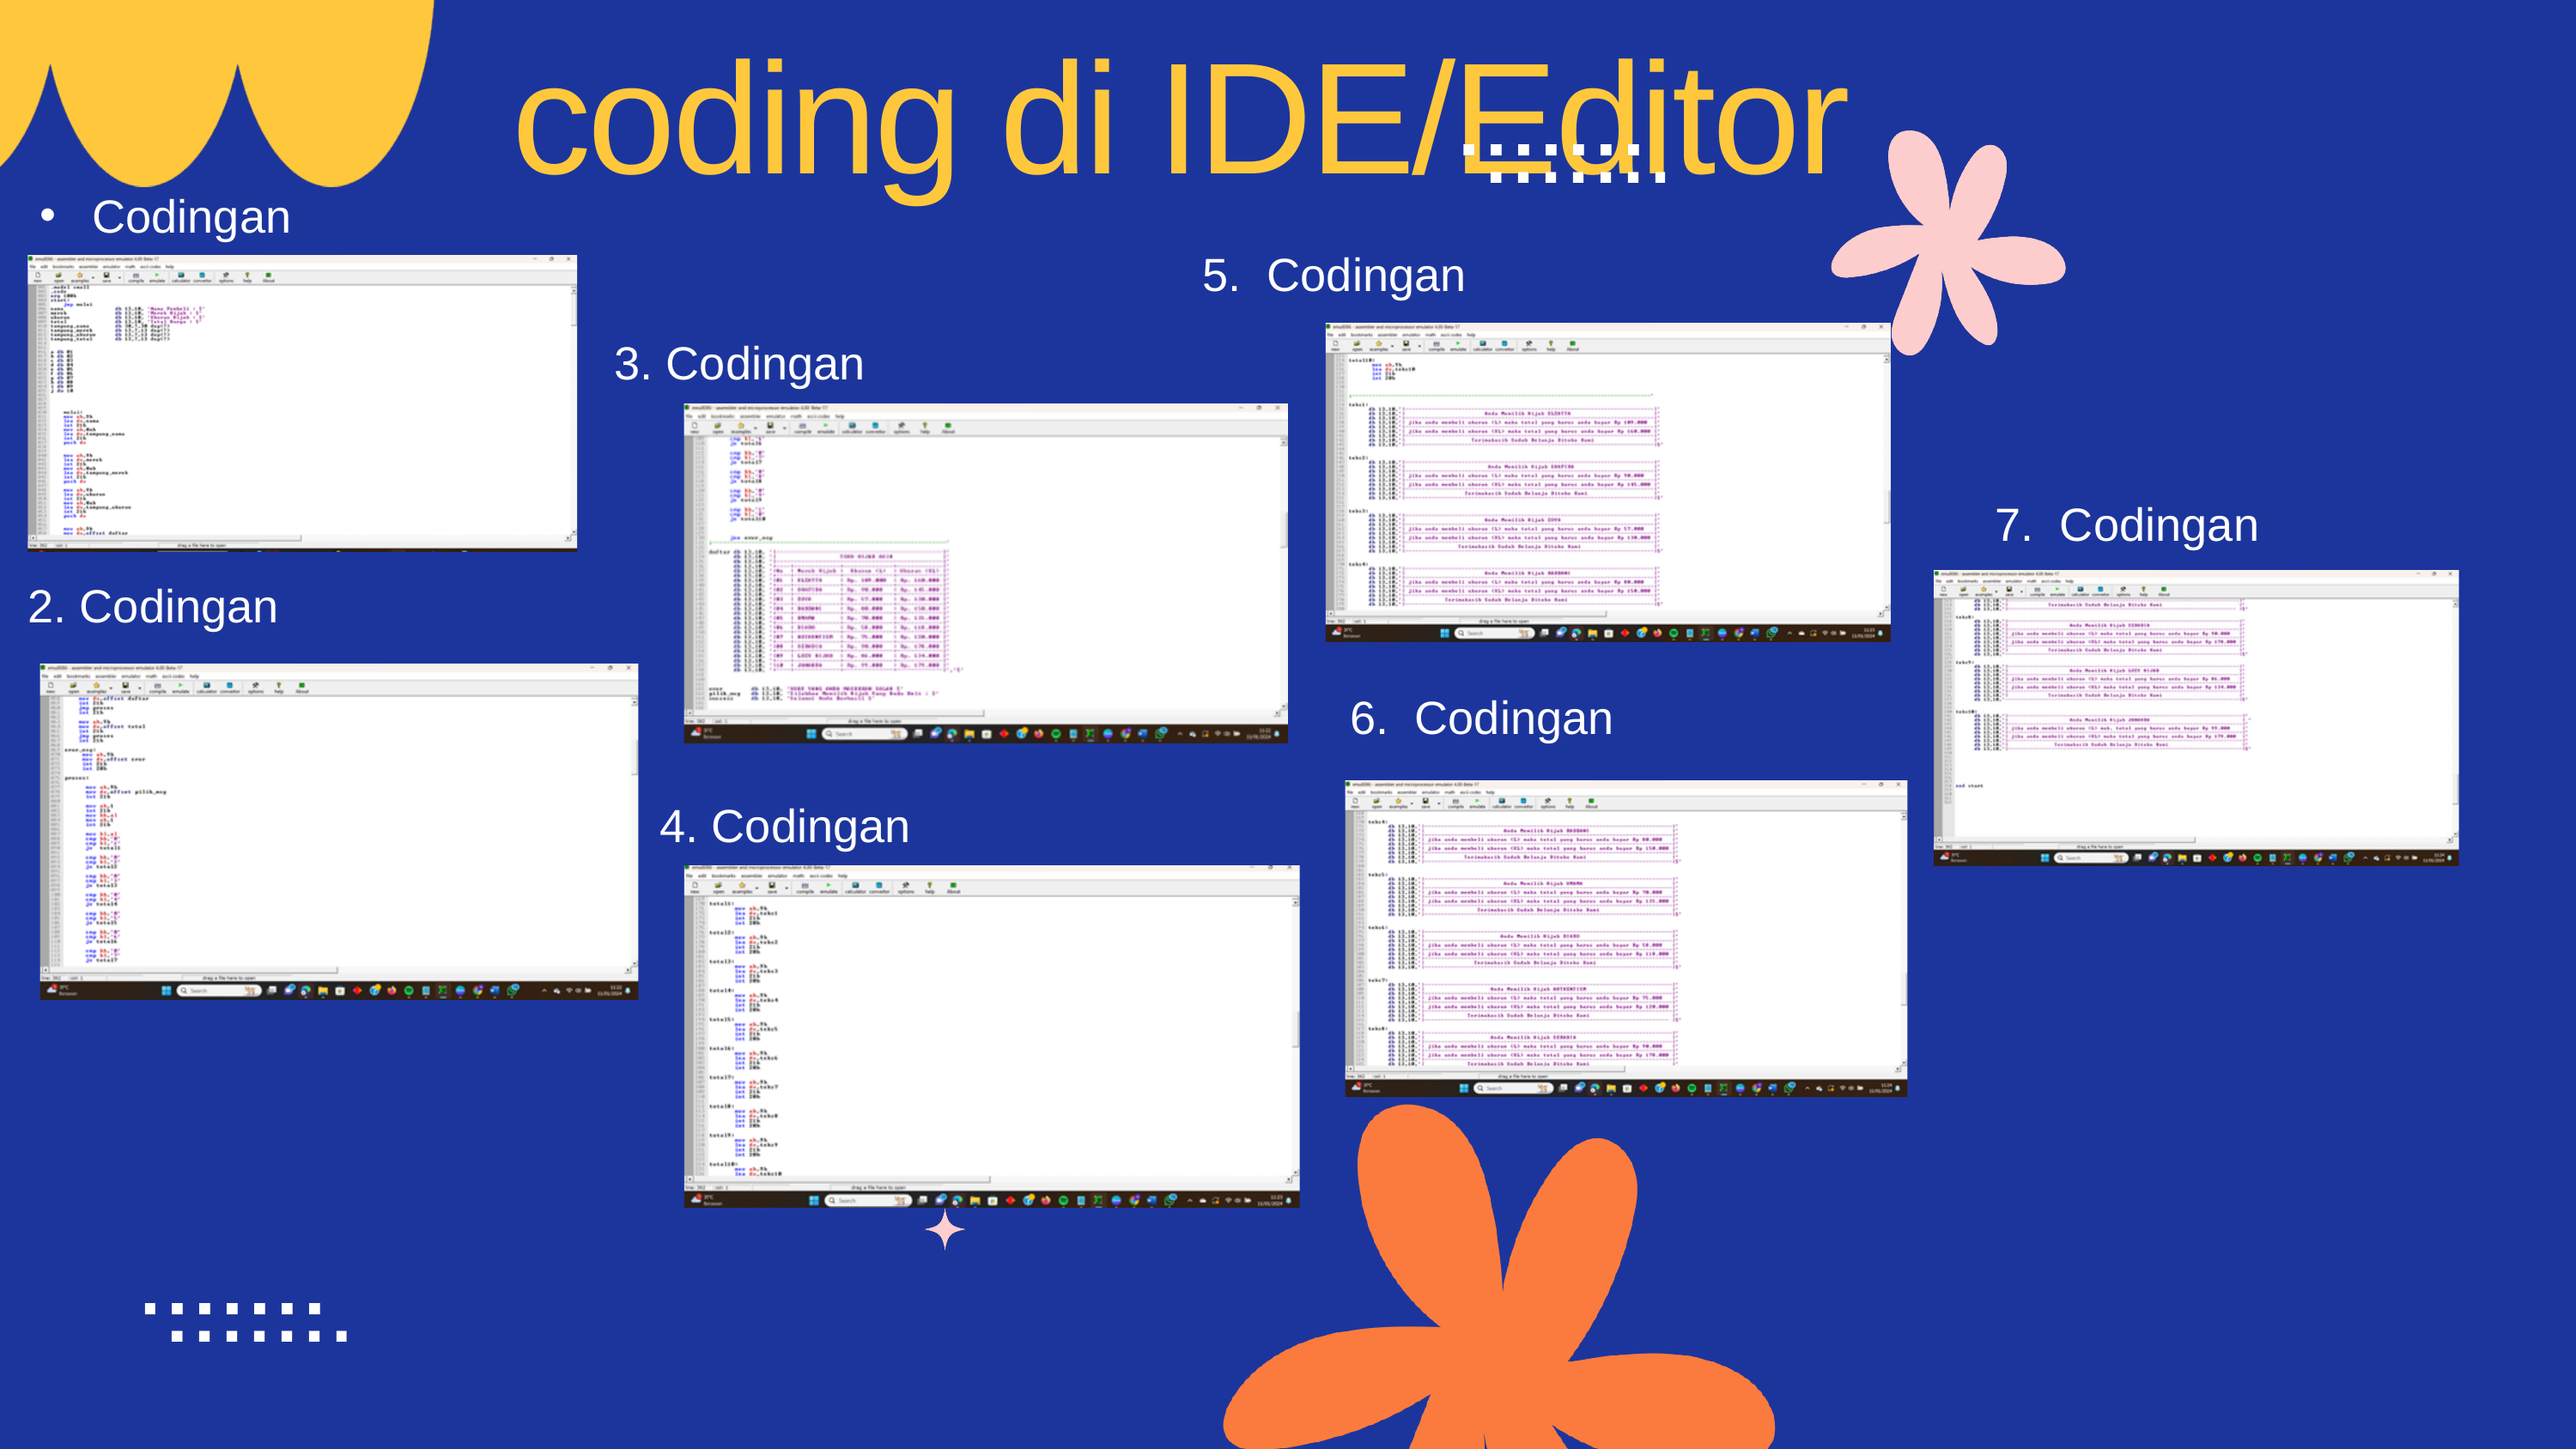

coding di IDE/Editor

 Codingan
5.  Codingan

3. Codingan

7.  Codingan
2. Codingan

6.  Codingan

4. Codingan